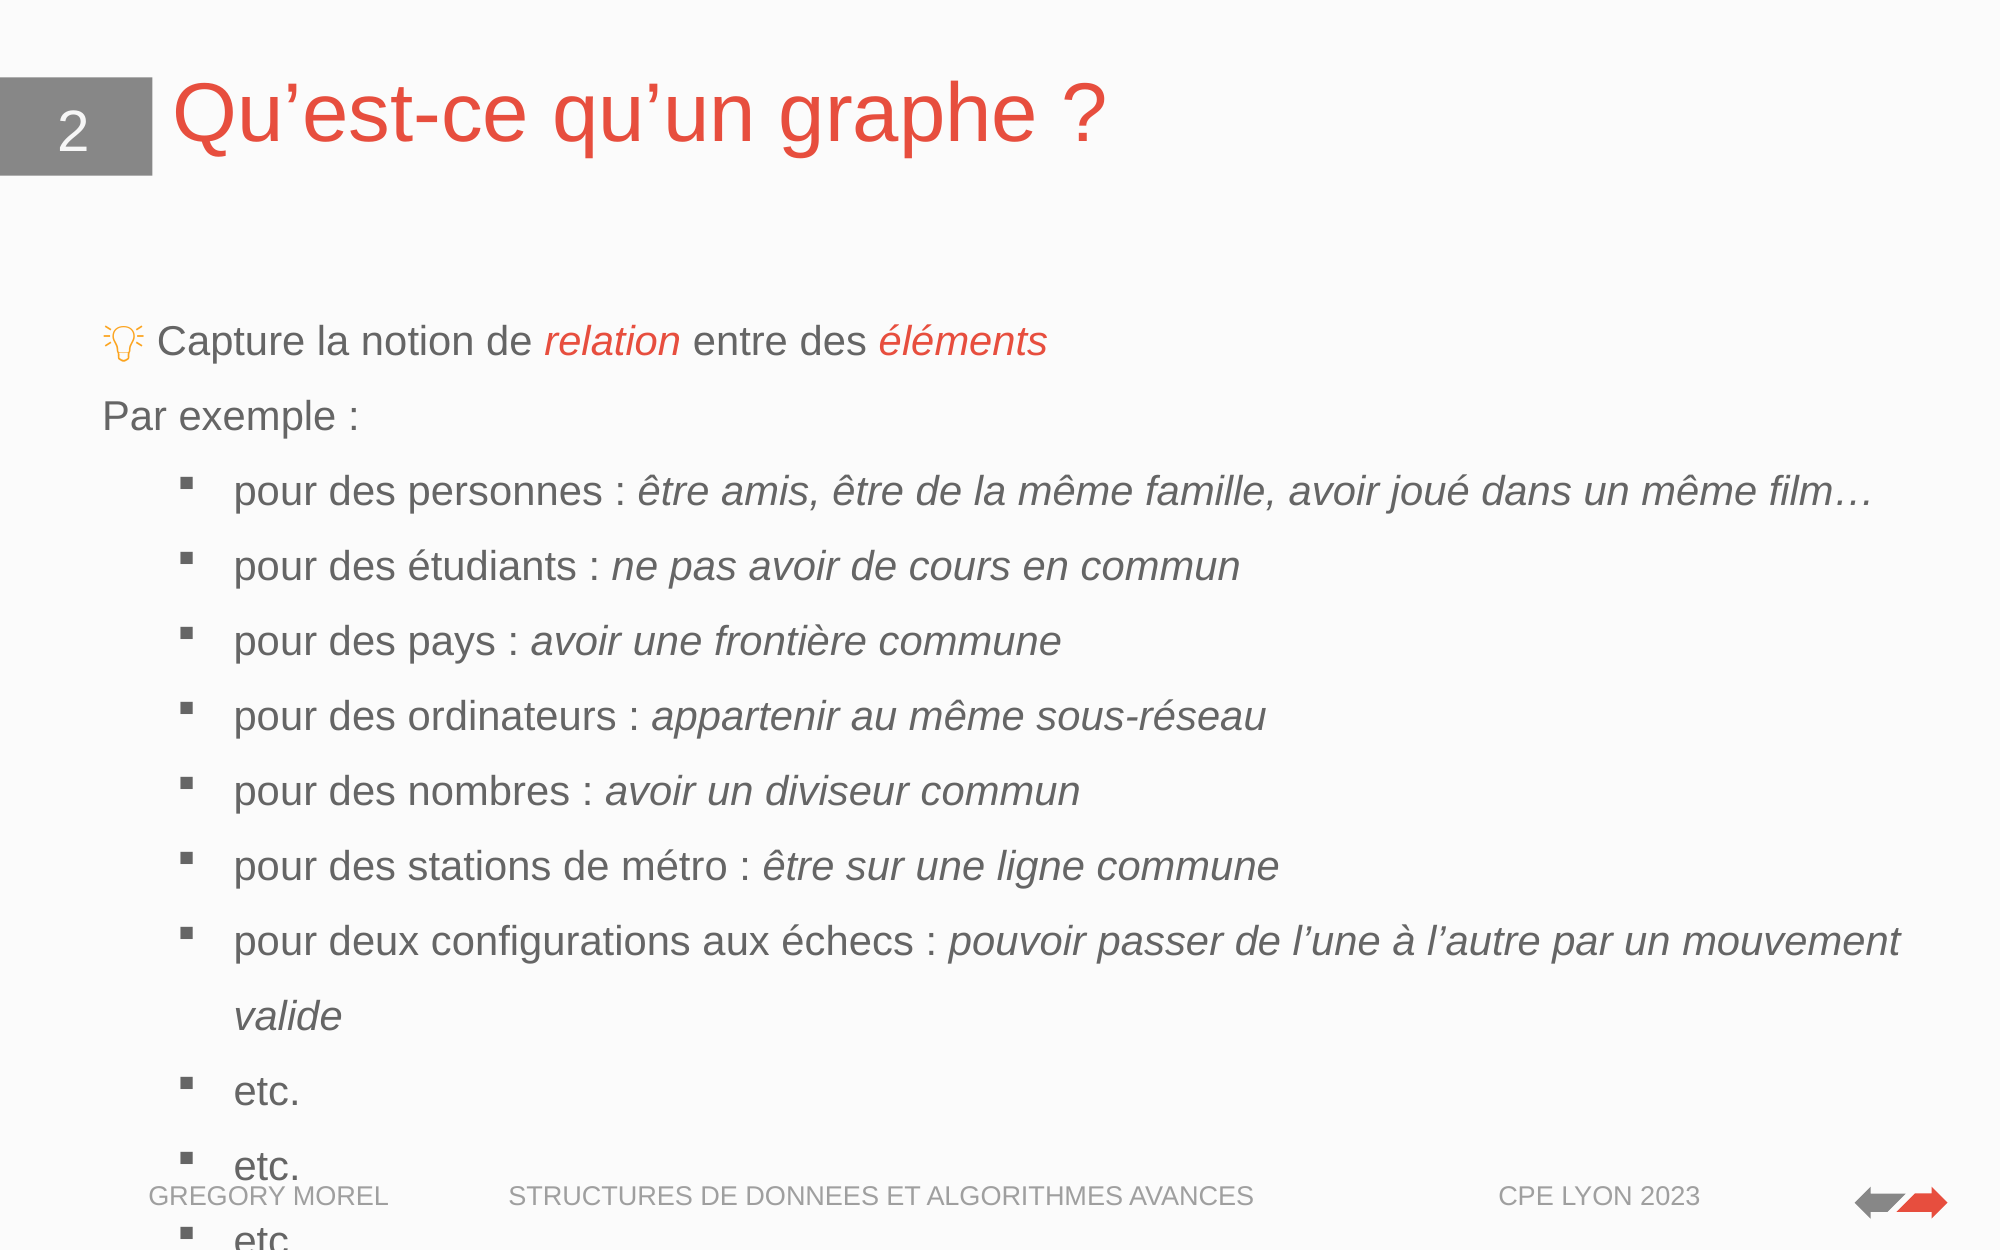

# Qu’est-ce qu’un graphe ?
2
💡 Capture la notion de relation entre des éléments
Par exemple :
pour des personnes : être amis, être de la même famille, avoir joué dans un même film…
pour des étudiants : ne pas avoir de cours en commun
pour des pays : avoir une frontière commune
pour des ordinateurs : appartenir au même sous-réseau
pour des nombres : avoir un diviseur commun
pour des stations de métro : être sur une ligne commune
pour deux configurations aux échecs : pouvoir passer de l’une à l’autre par un mouvement valide
etc.
etc.
etc.